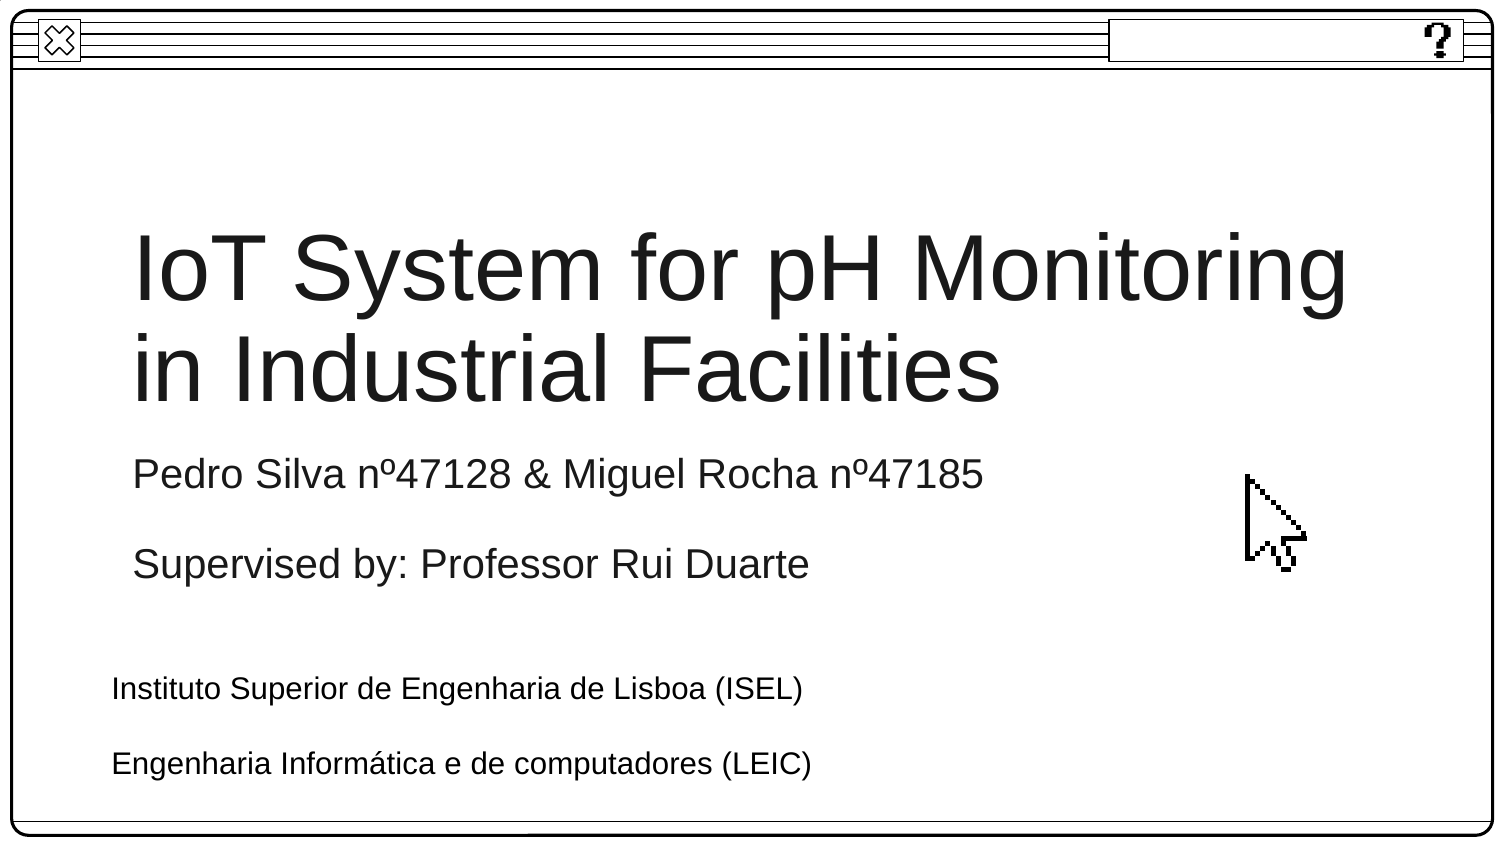

# IoT System for pH Monitoring in Industrial Facilities
Pedro Silva nº47128 & Miguel Rocha nº47185
Supervised by: Professor Rui Duarte

Instituto Superior de Engenharia de Lisboa (ISEL)

Engenharia Informática e de computadores (LEIC)